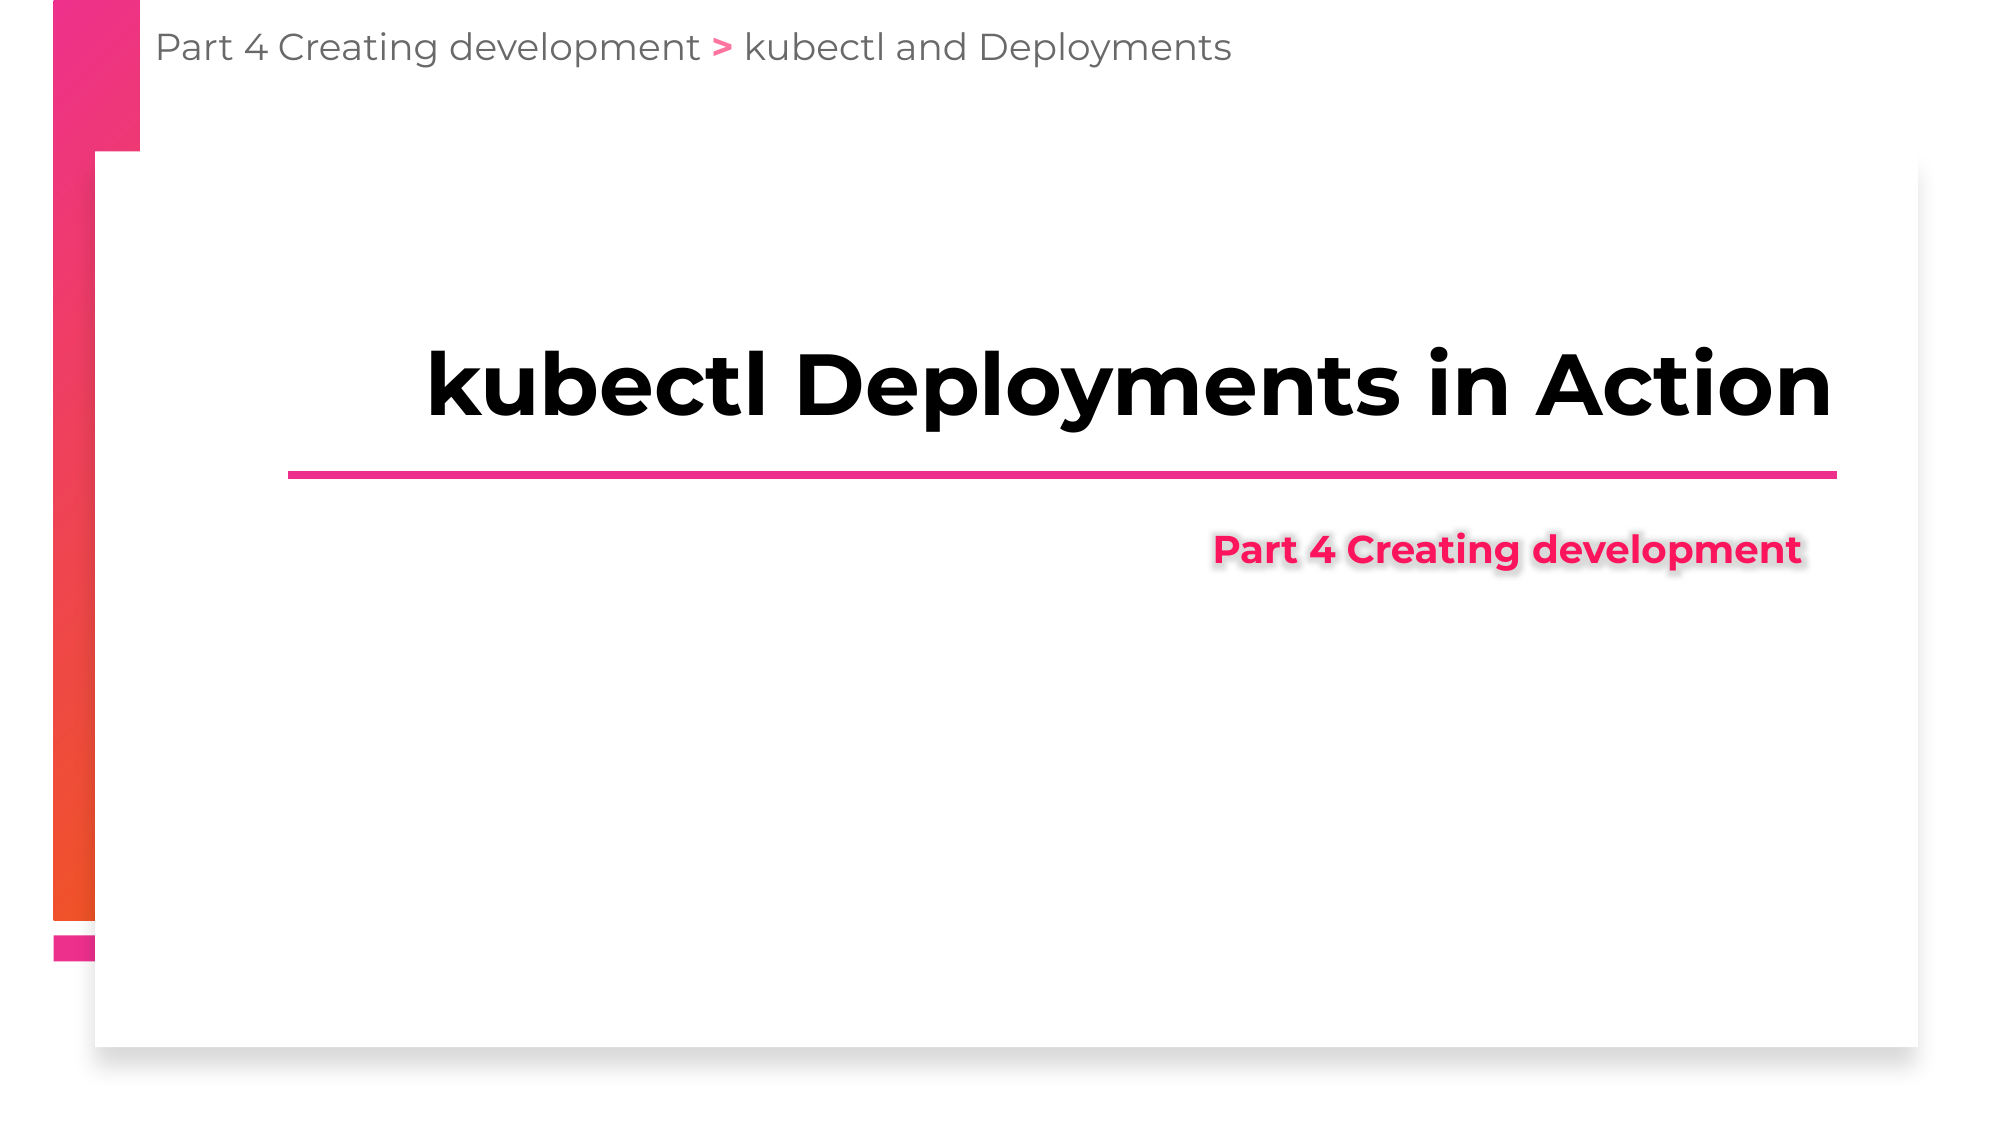

Part 4 Creating development > kubectl and Deployments

kubectl Deployments in Action

Part 4 Creating development